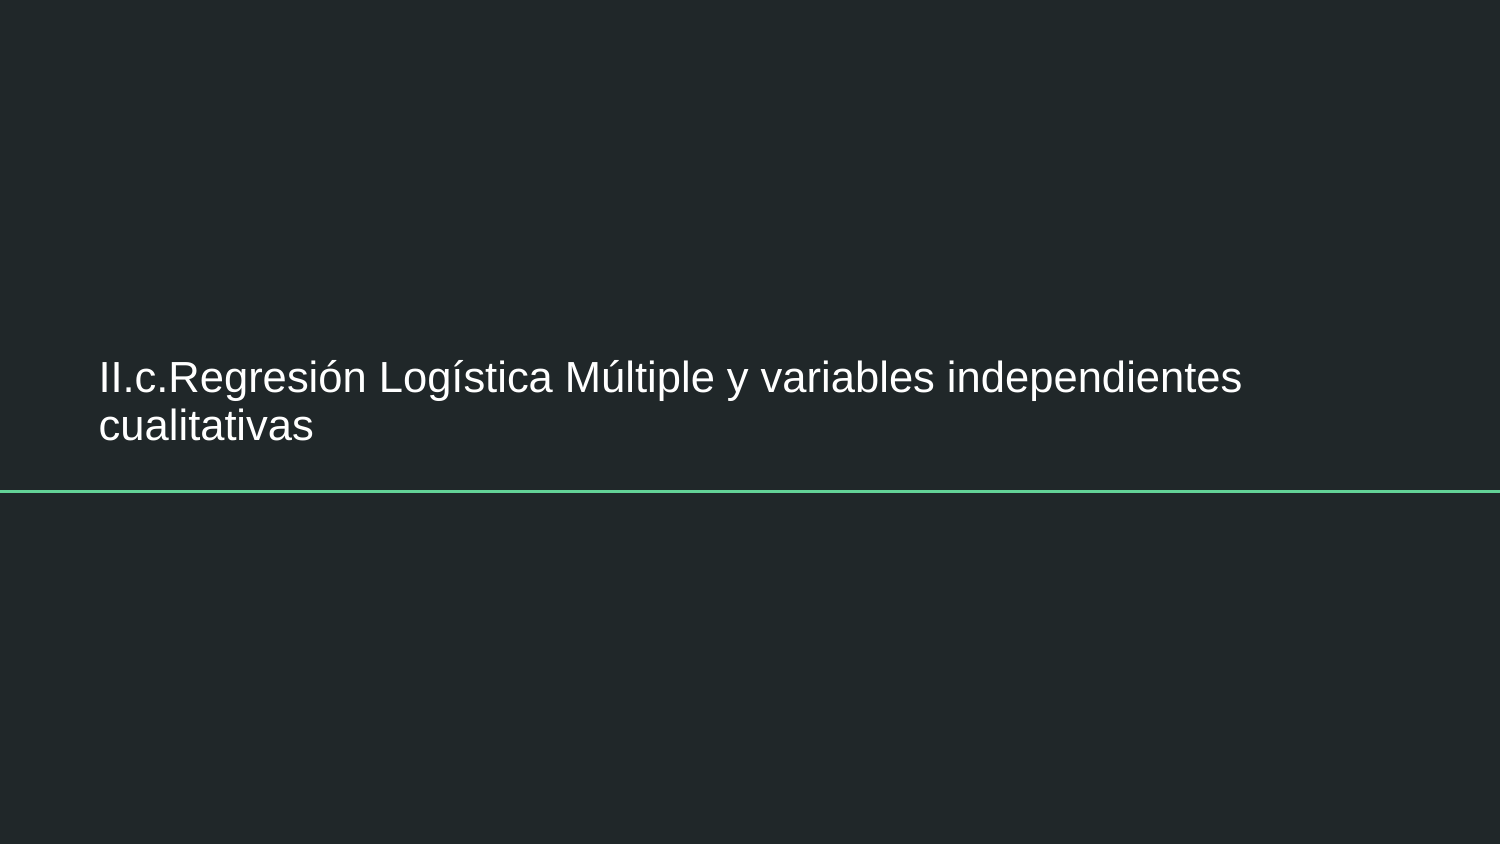

# II.c.Regresión Logística Múltiple y variables independientes cualitativas